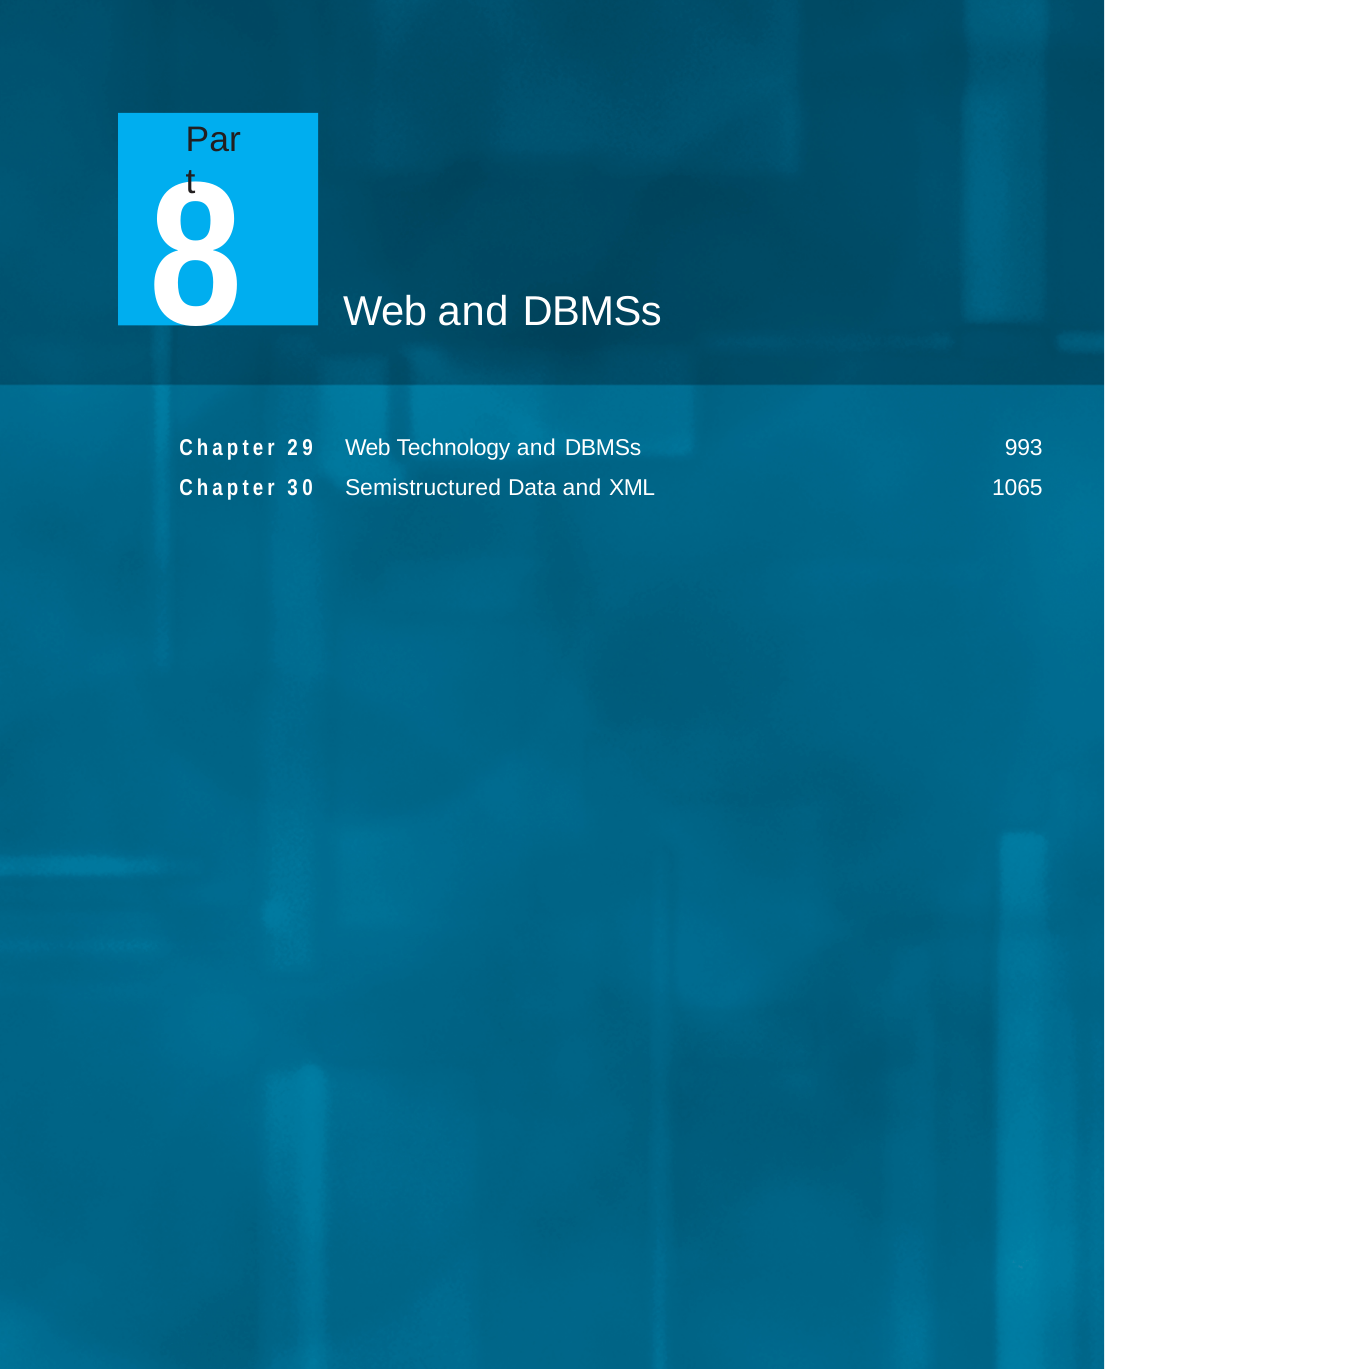

Part
8
Web and DBMSs
Chapter 29	Web Technology and DBMSs
Chapter 30	Semistructured Data and XML
993
1065